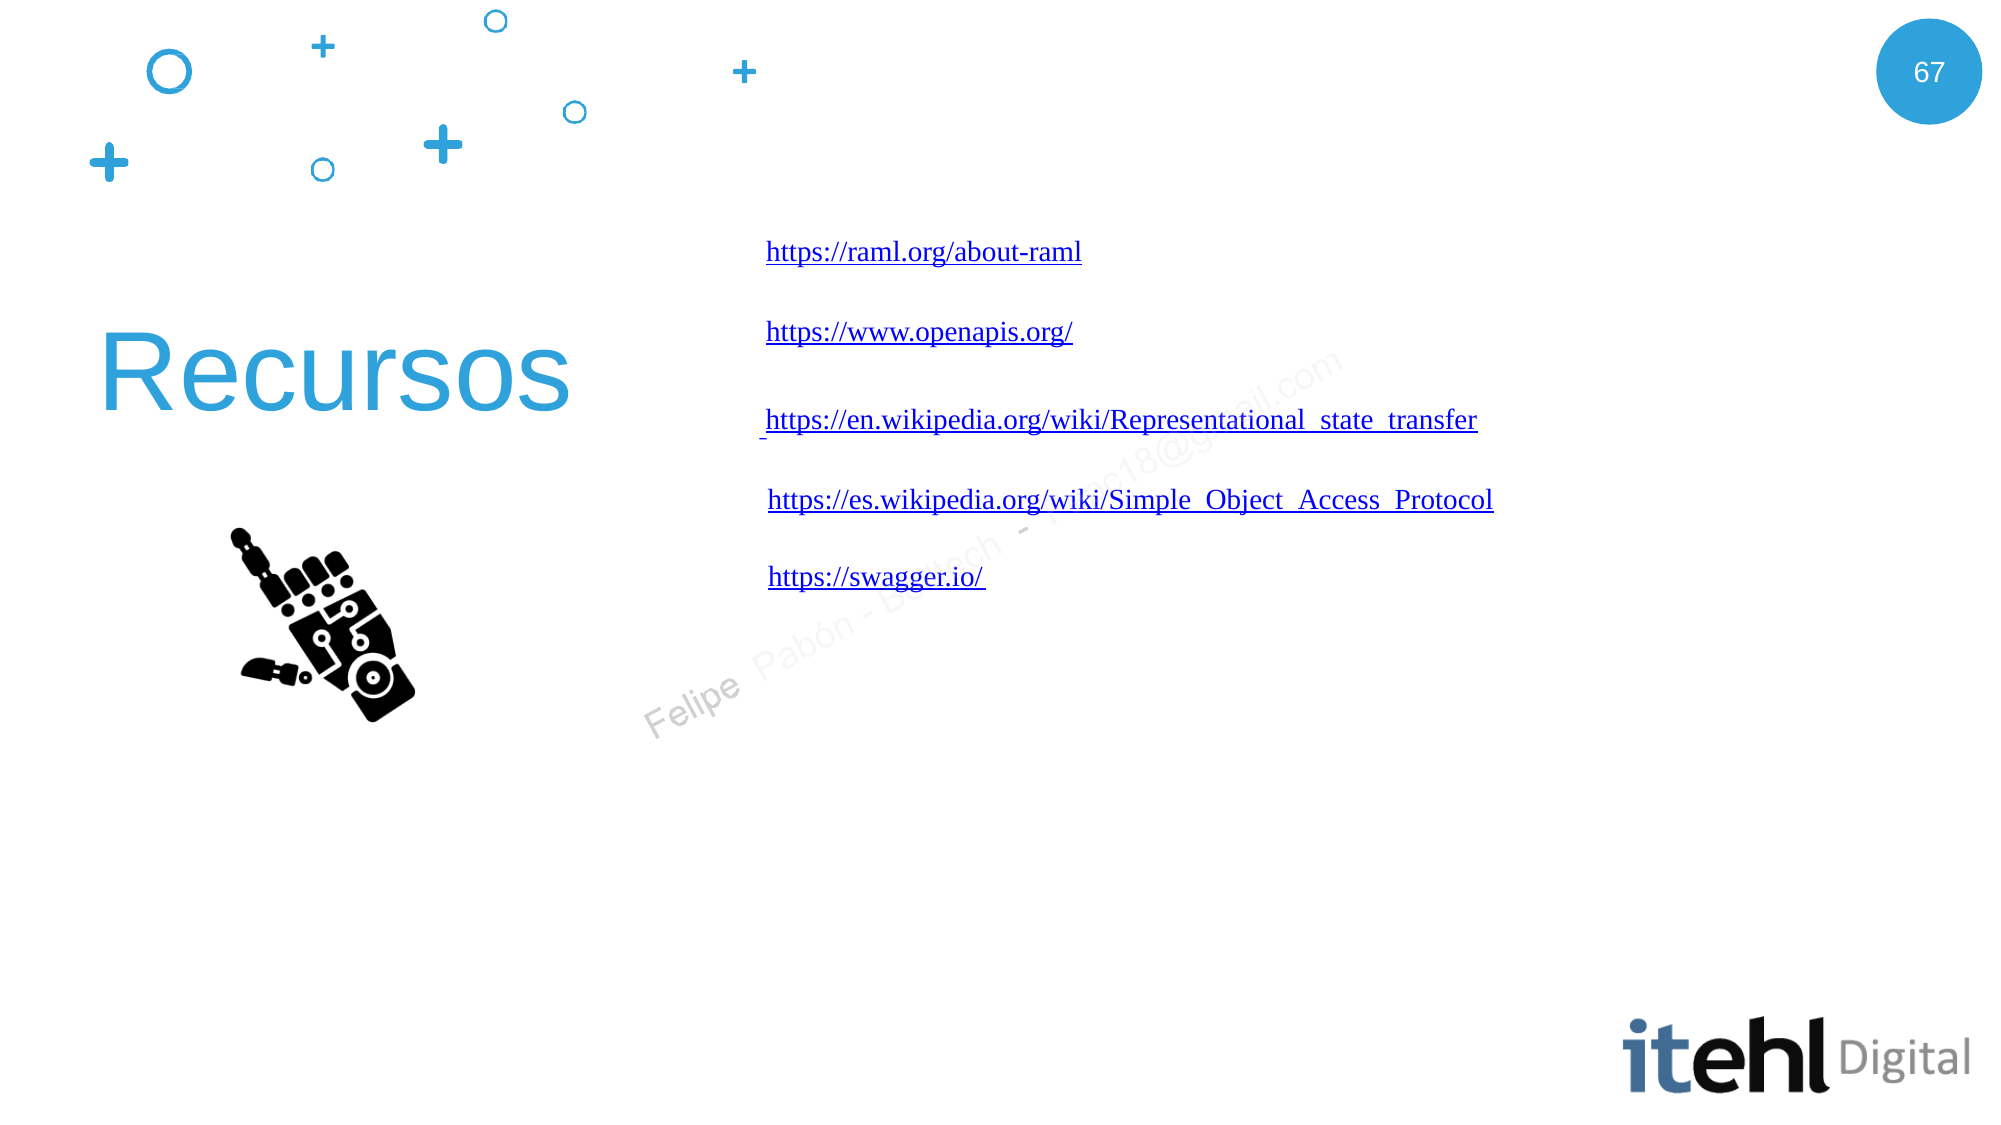

67

# https://raml.org/about-raml

Recursos
https://www.openapis.org/

https://en.wikipedia.org/wiki/Representational_state_transfer

https://es.wikipedia.org/wiki/Simple_Object_Access_Protocol

https://swagger.io/